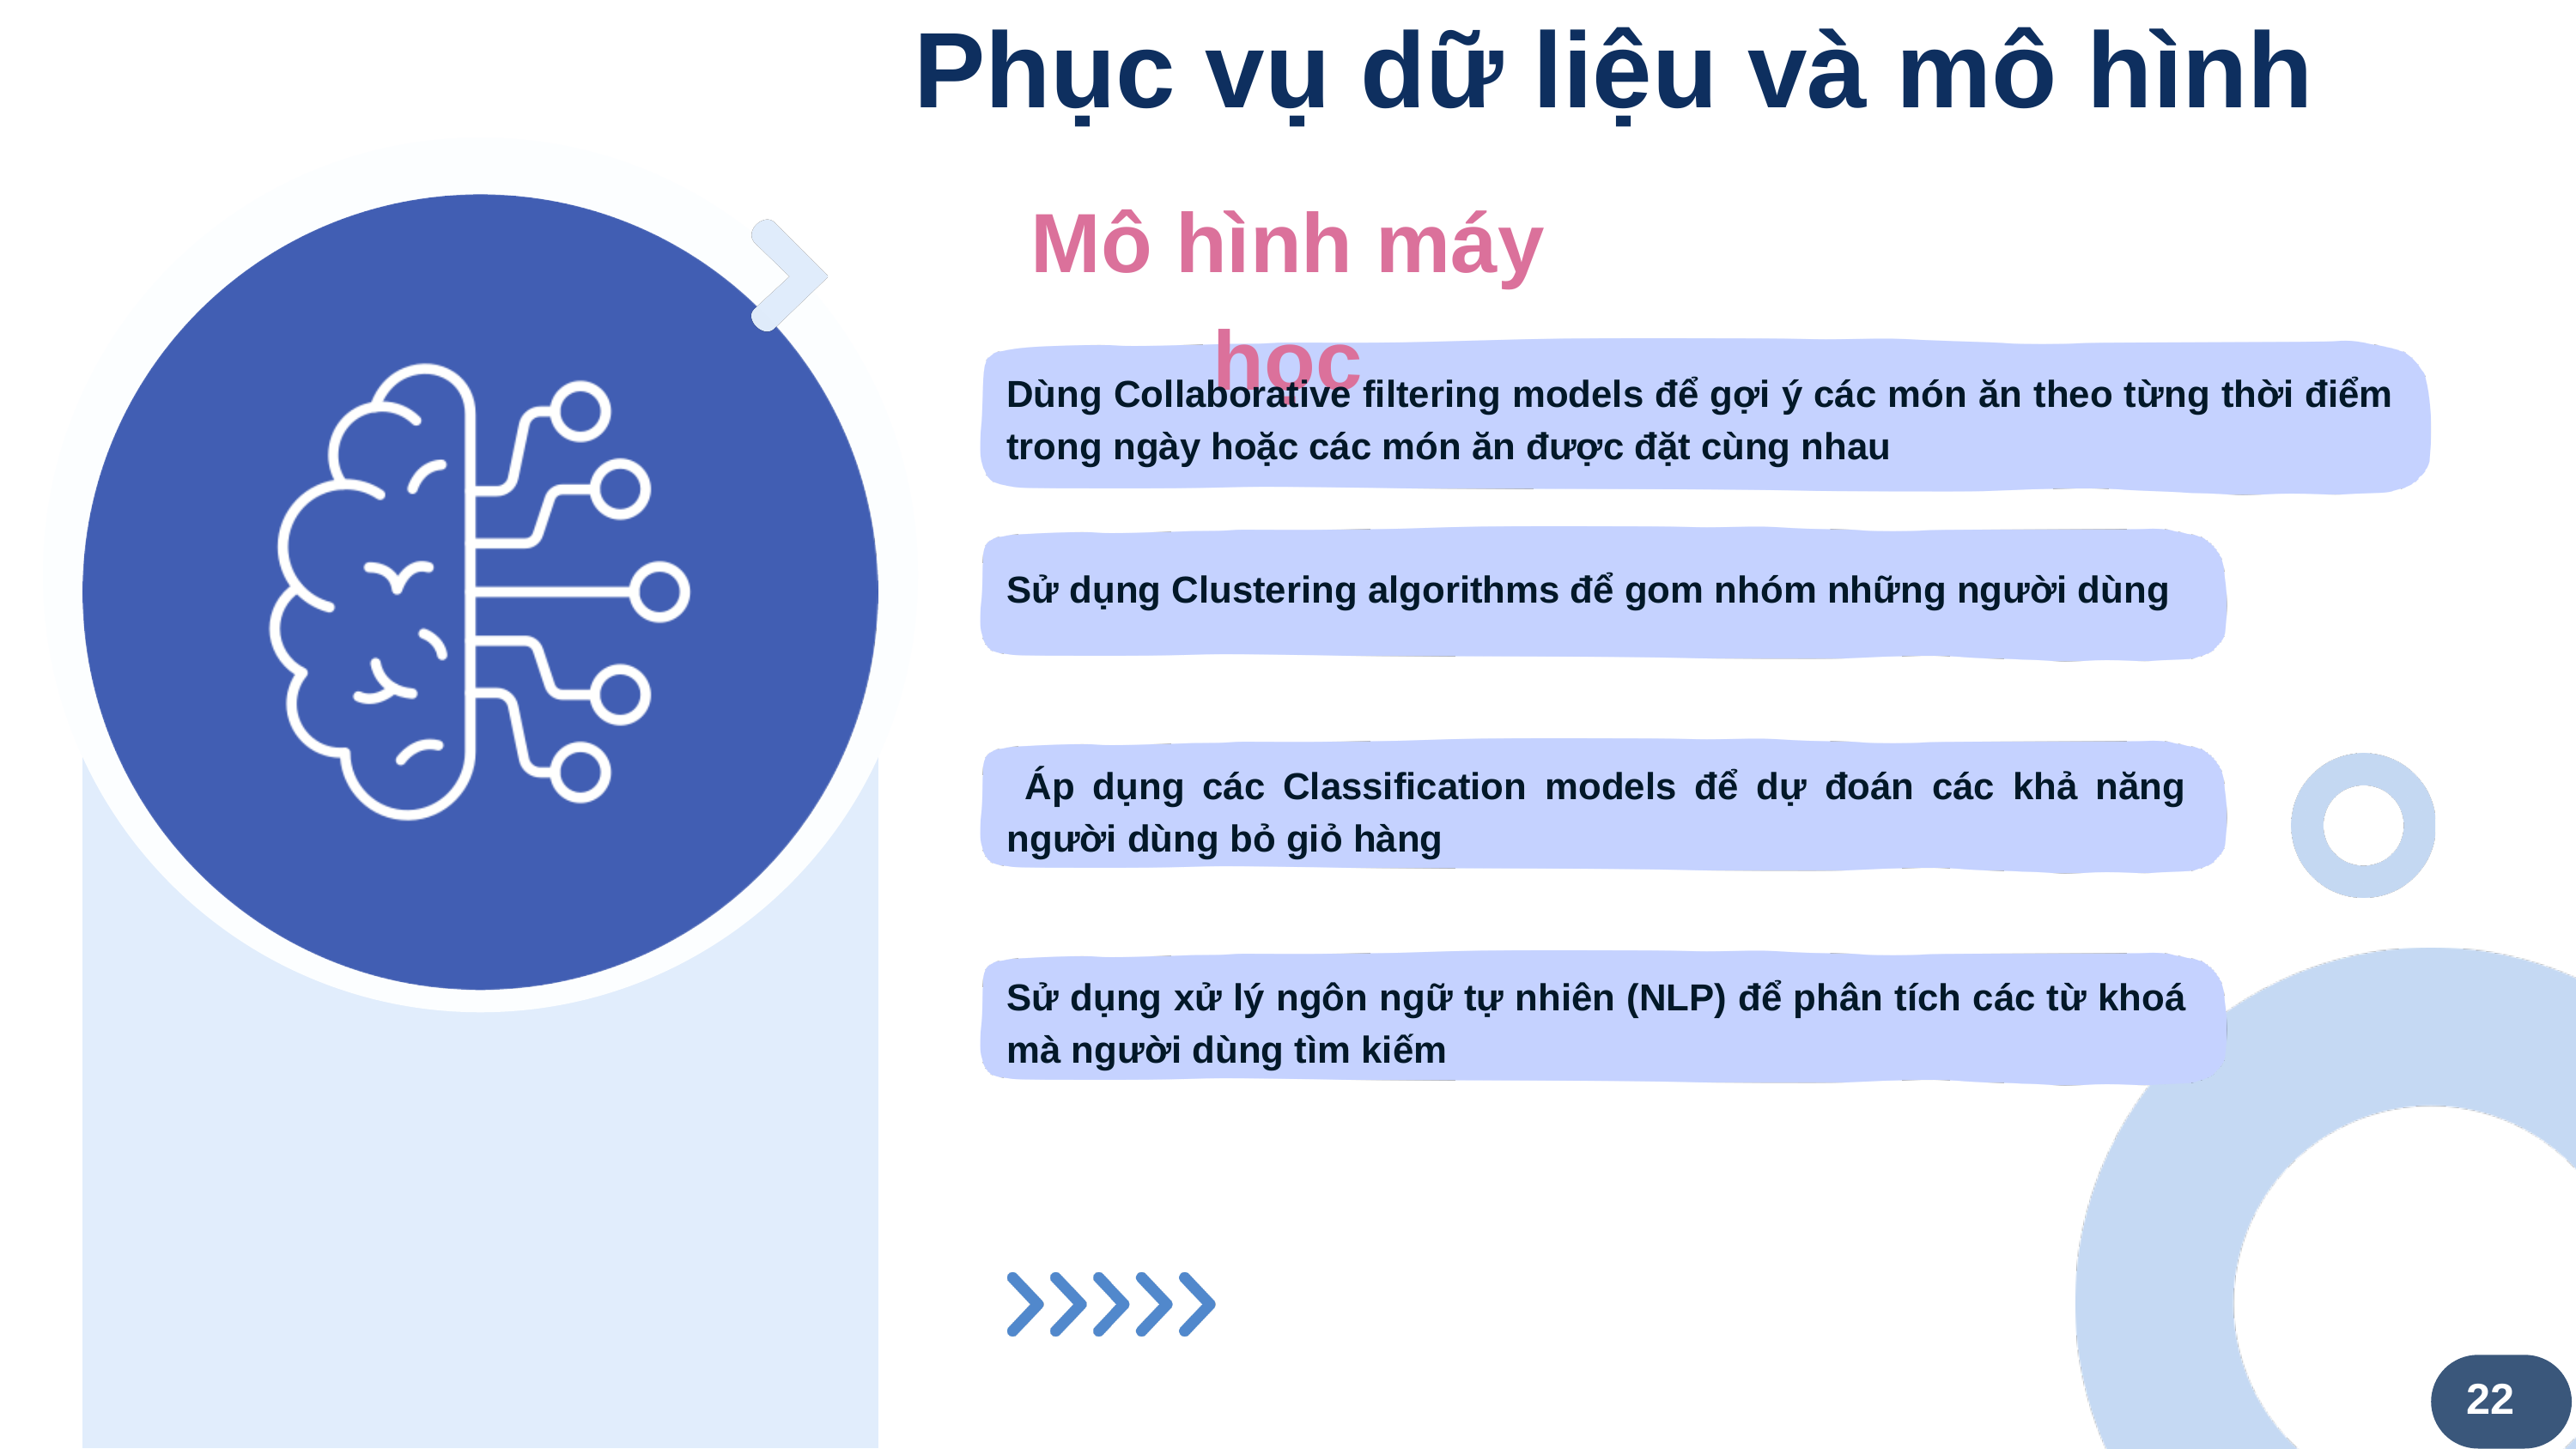

Phục vụ dữ liệu và mô hình

Mô hình máy học

Dùng Collaborative filtering models để gợi ý các món ăn theo từng thời điểm trong ngày hoặc các món ăn được đặt cùng nhau

Sử dụng Clustering algorithms để gom nhóm những người dùng

 Áp dụng các Classification models để dự đoán các khả năng người dùng bỏ giỏ hàng

Sử dụng xử lý ngôn ngữ tự nhiên (NLP) để phân tích các từ khoá mà người dùng tìm kiếm

22